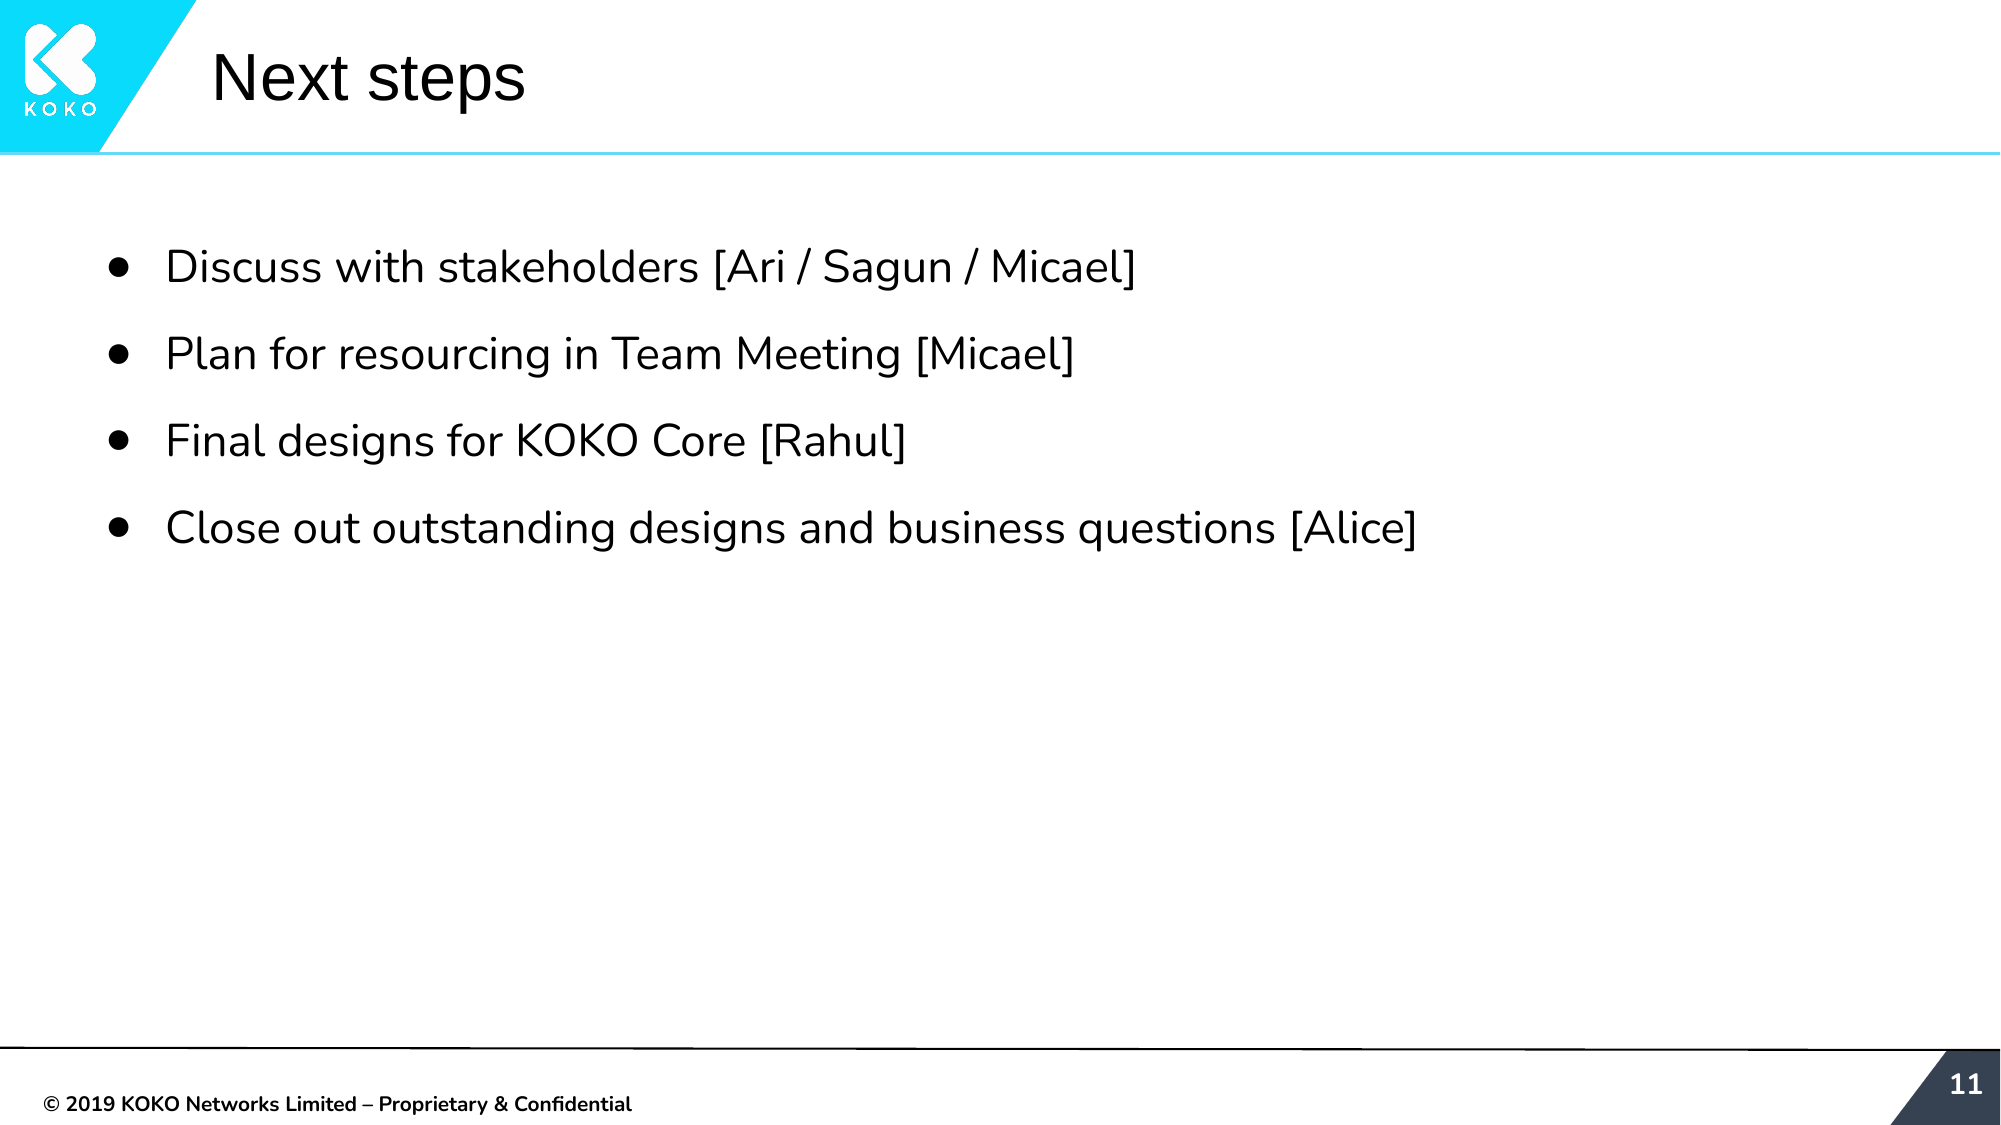

# Next steps
Discuss with stakeholders [Ari / Sagun / Micael]
Plan for resourcing in Team Meeting [Micael]
Final designs for KOKO Core [Rahul]
Close out outstanding designs and business questions [Alice]

11